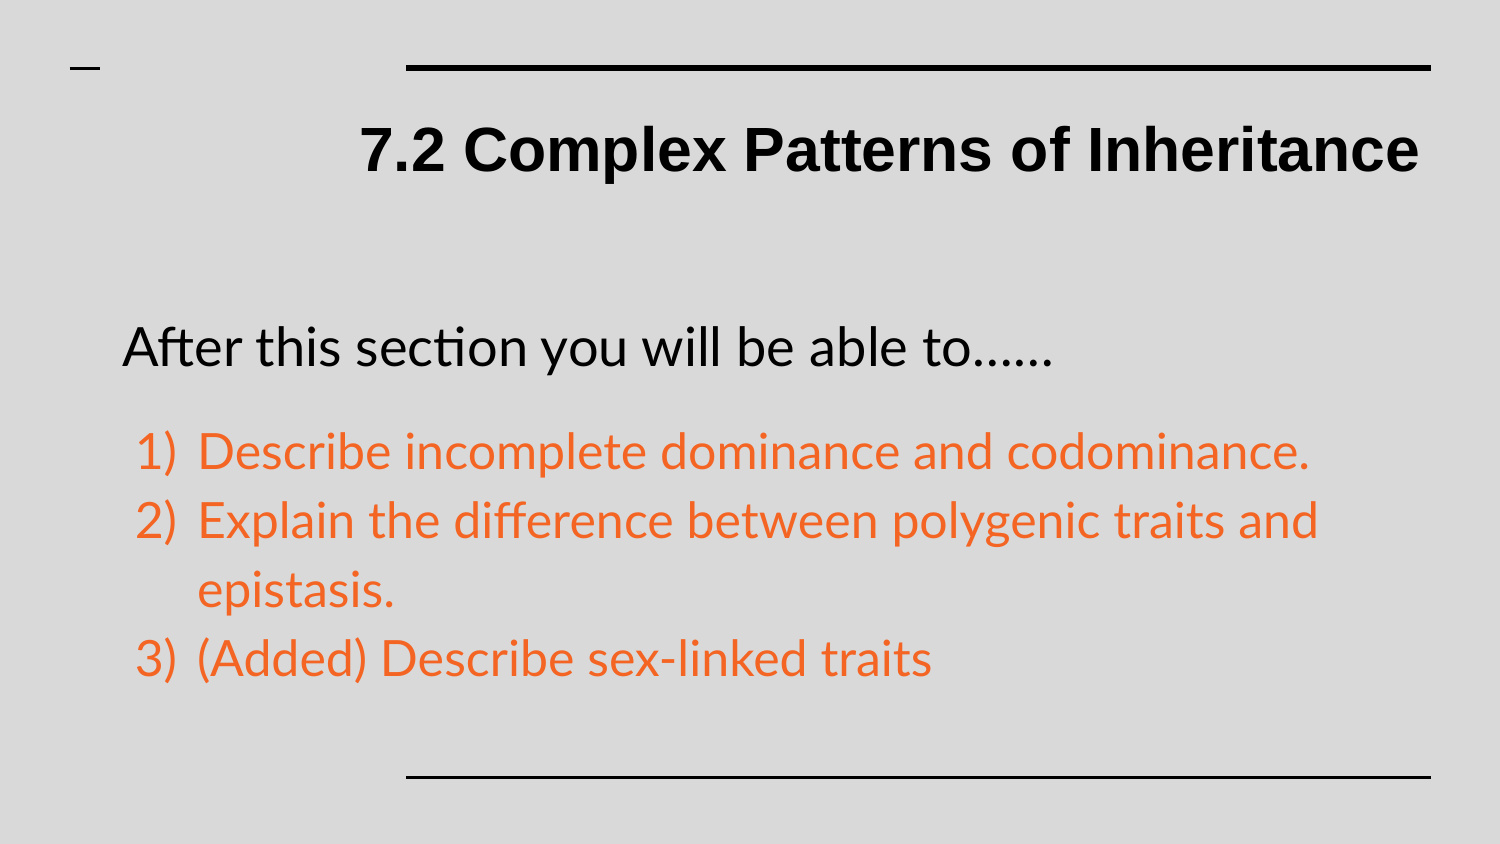

# 7.2 Complex Patterns of Inheritance
After this section you will be able to……
Describe incomplete dominance and codominance.
Explain the difference between polygenic traits and epistasis.
(Added) Describe sex-linked traits